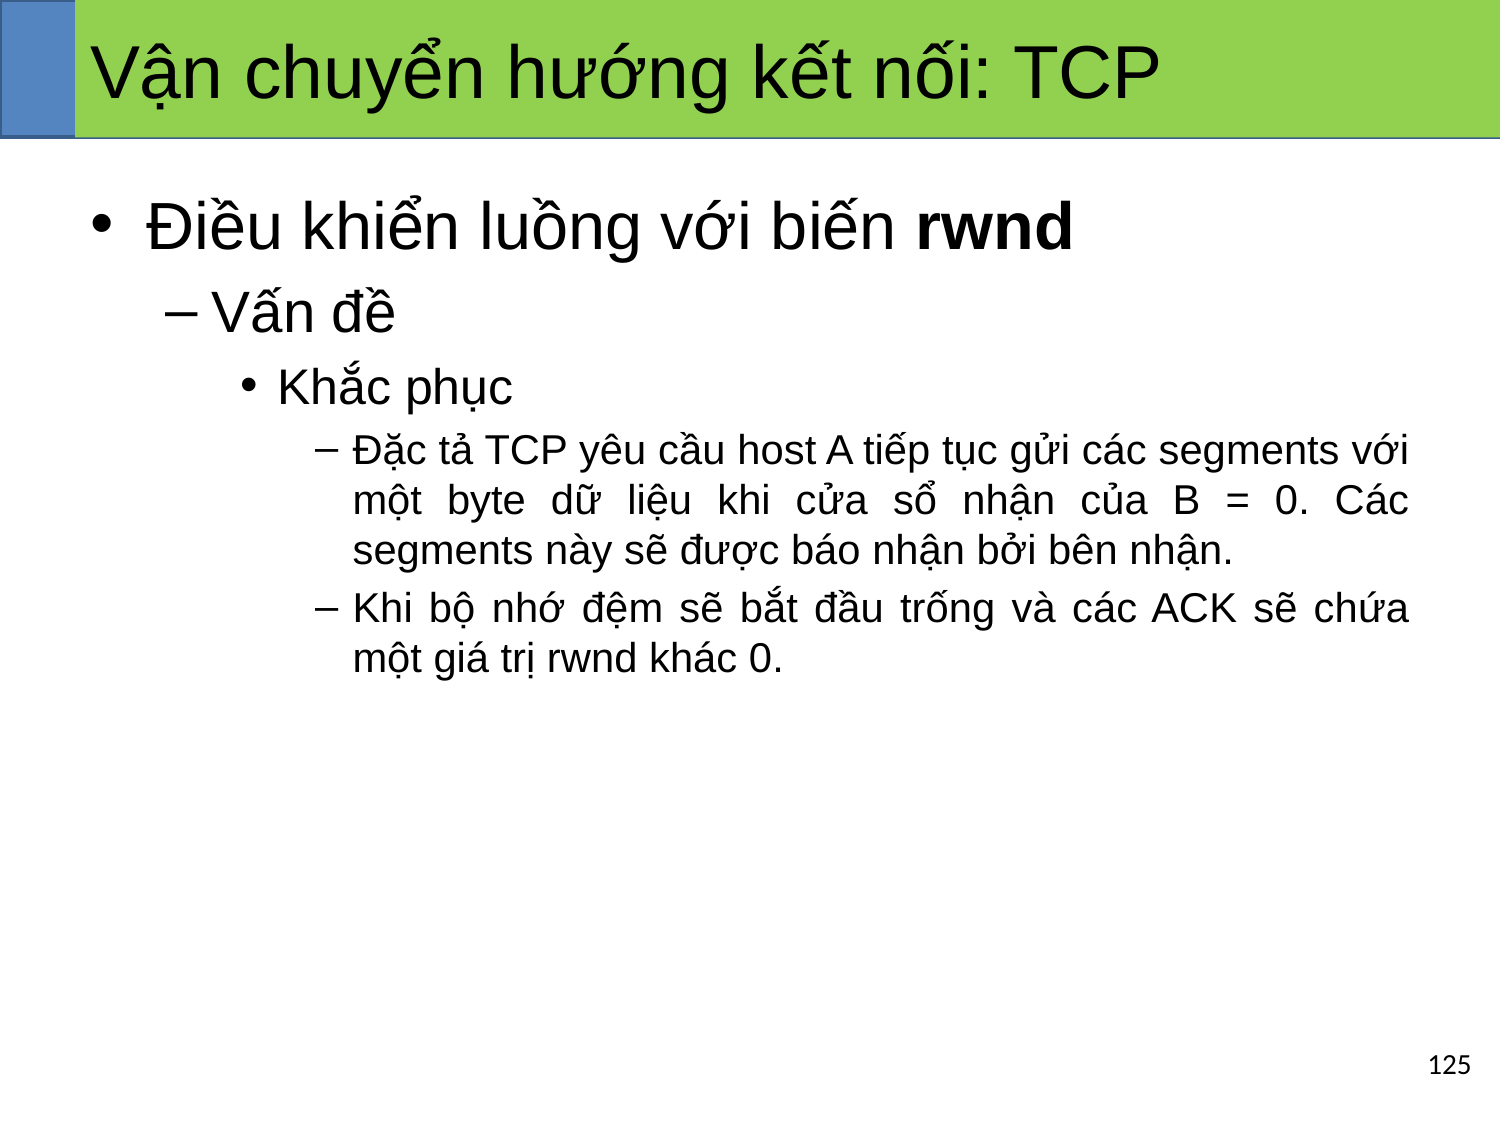

# Vận chuyển hướng kết nối: TCP
Điều khiển luồng với biến rwnd
Vấn đề
Khắc phục
Đặc tả TCP yêu cầu host A tiếp tục gửi các segments với một byte dữ liệu khi cửa sổ nhận của B = 0. Các segments này sẽ được báo nhận bởi bên nhận.
Khi bộ nhớ đệm sẽ bắt đầu trống và các ACK sẽ chứa một giá trị rwnd khác 0.

125